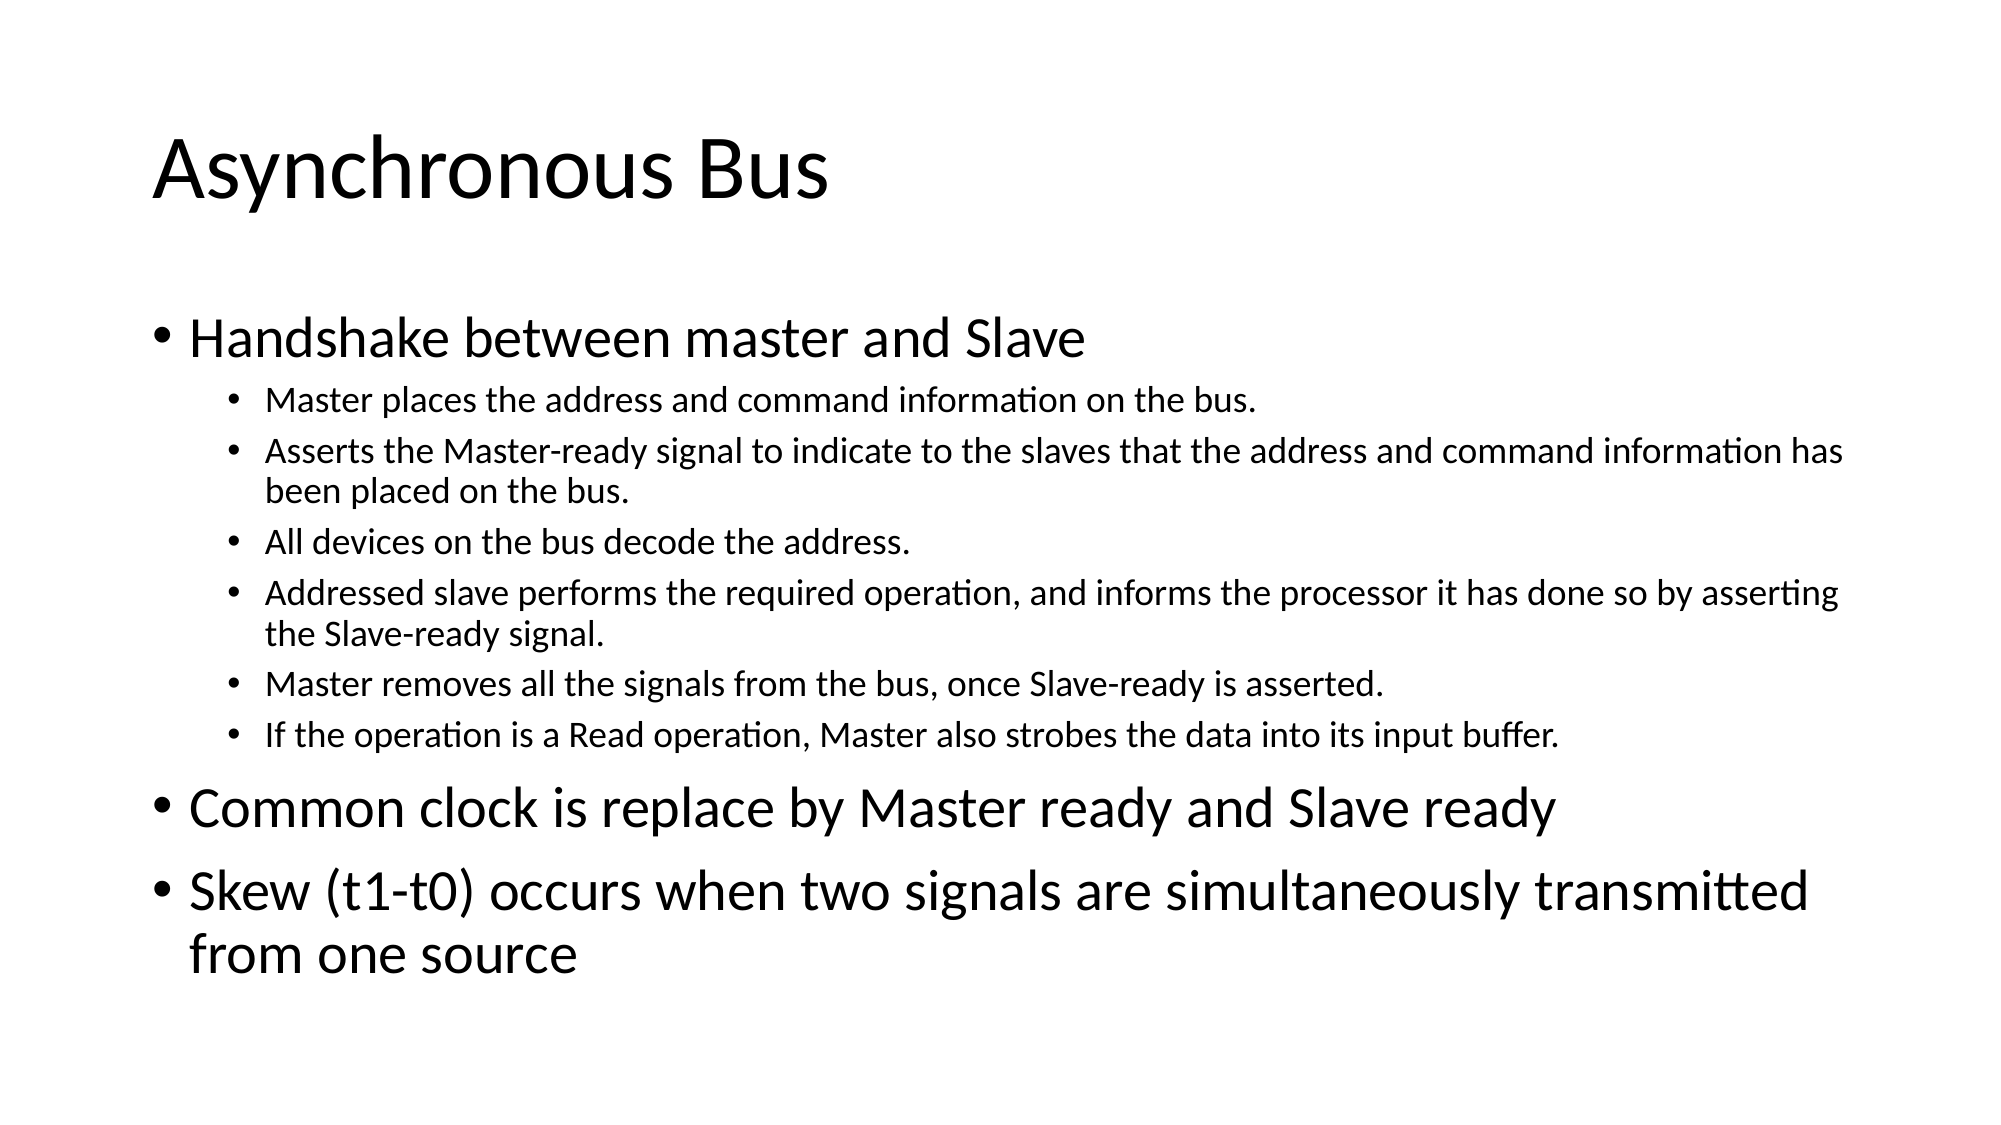

# Asynchronous Bus
Handshake between master and Slave
Master places the address and command information on the bus.
Asserts the Master-ready signal to indicate to the slaves that the address and command information has been placed on the bus.
All devices on the bus decode the address.
Addressed slave performs the required operation, and informs the processor it has done so by asserting the Slave-ready signal.
Master removes all the signals from the bus, once Slave-ready is asserted.
If the operation is a Read operation, Master also strobes the data into its input buffer.
Common clock is replace by Master ready and Slave ready
Skew (t1-t0) occurs when two signals are simultaneously transmitted from one source